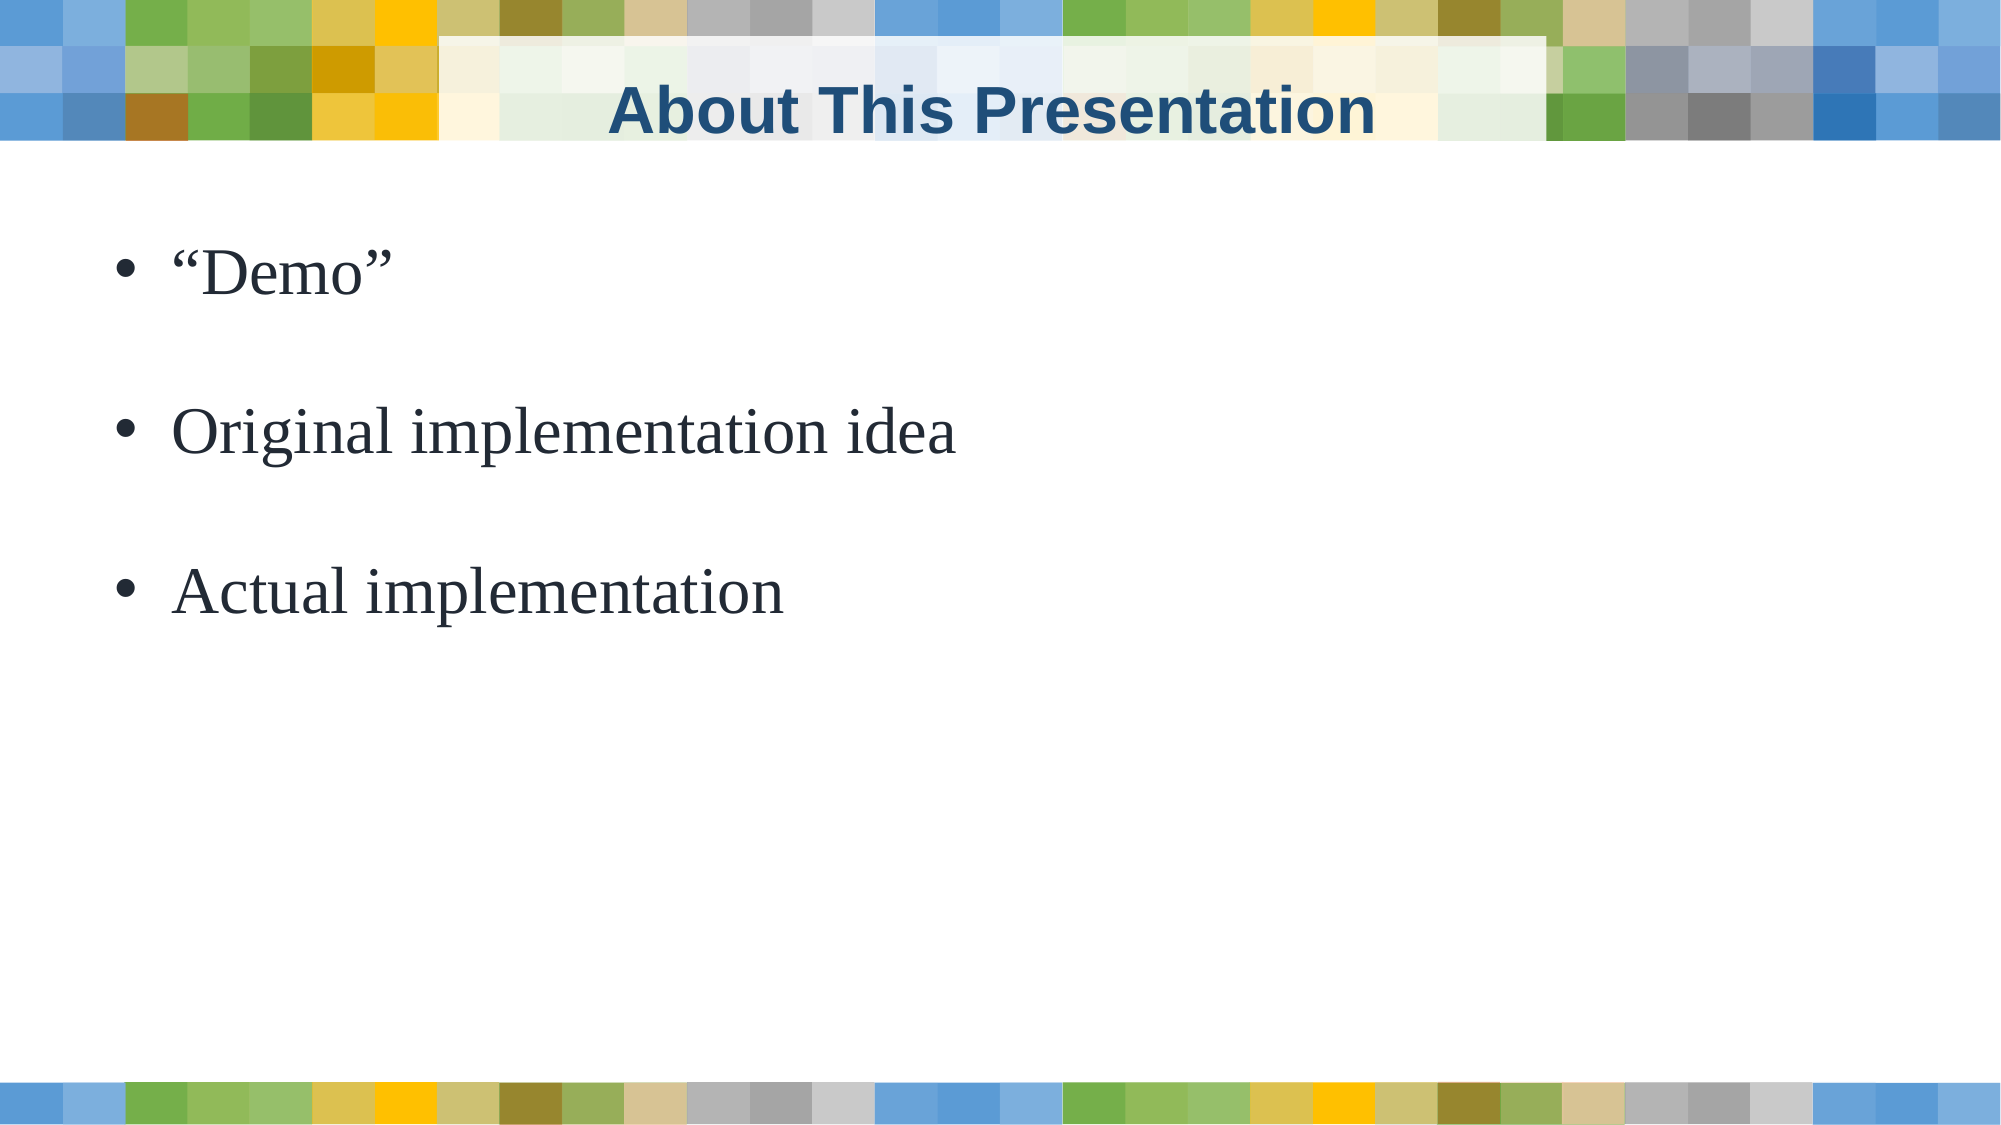

# About This Presentation
“Demo”

Original implementation idea

Actual implementation